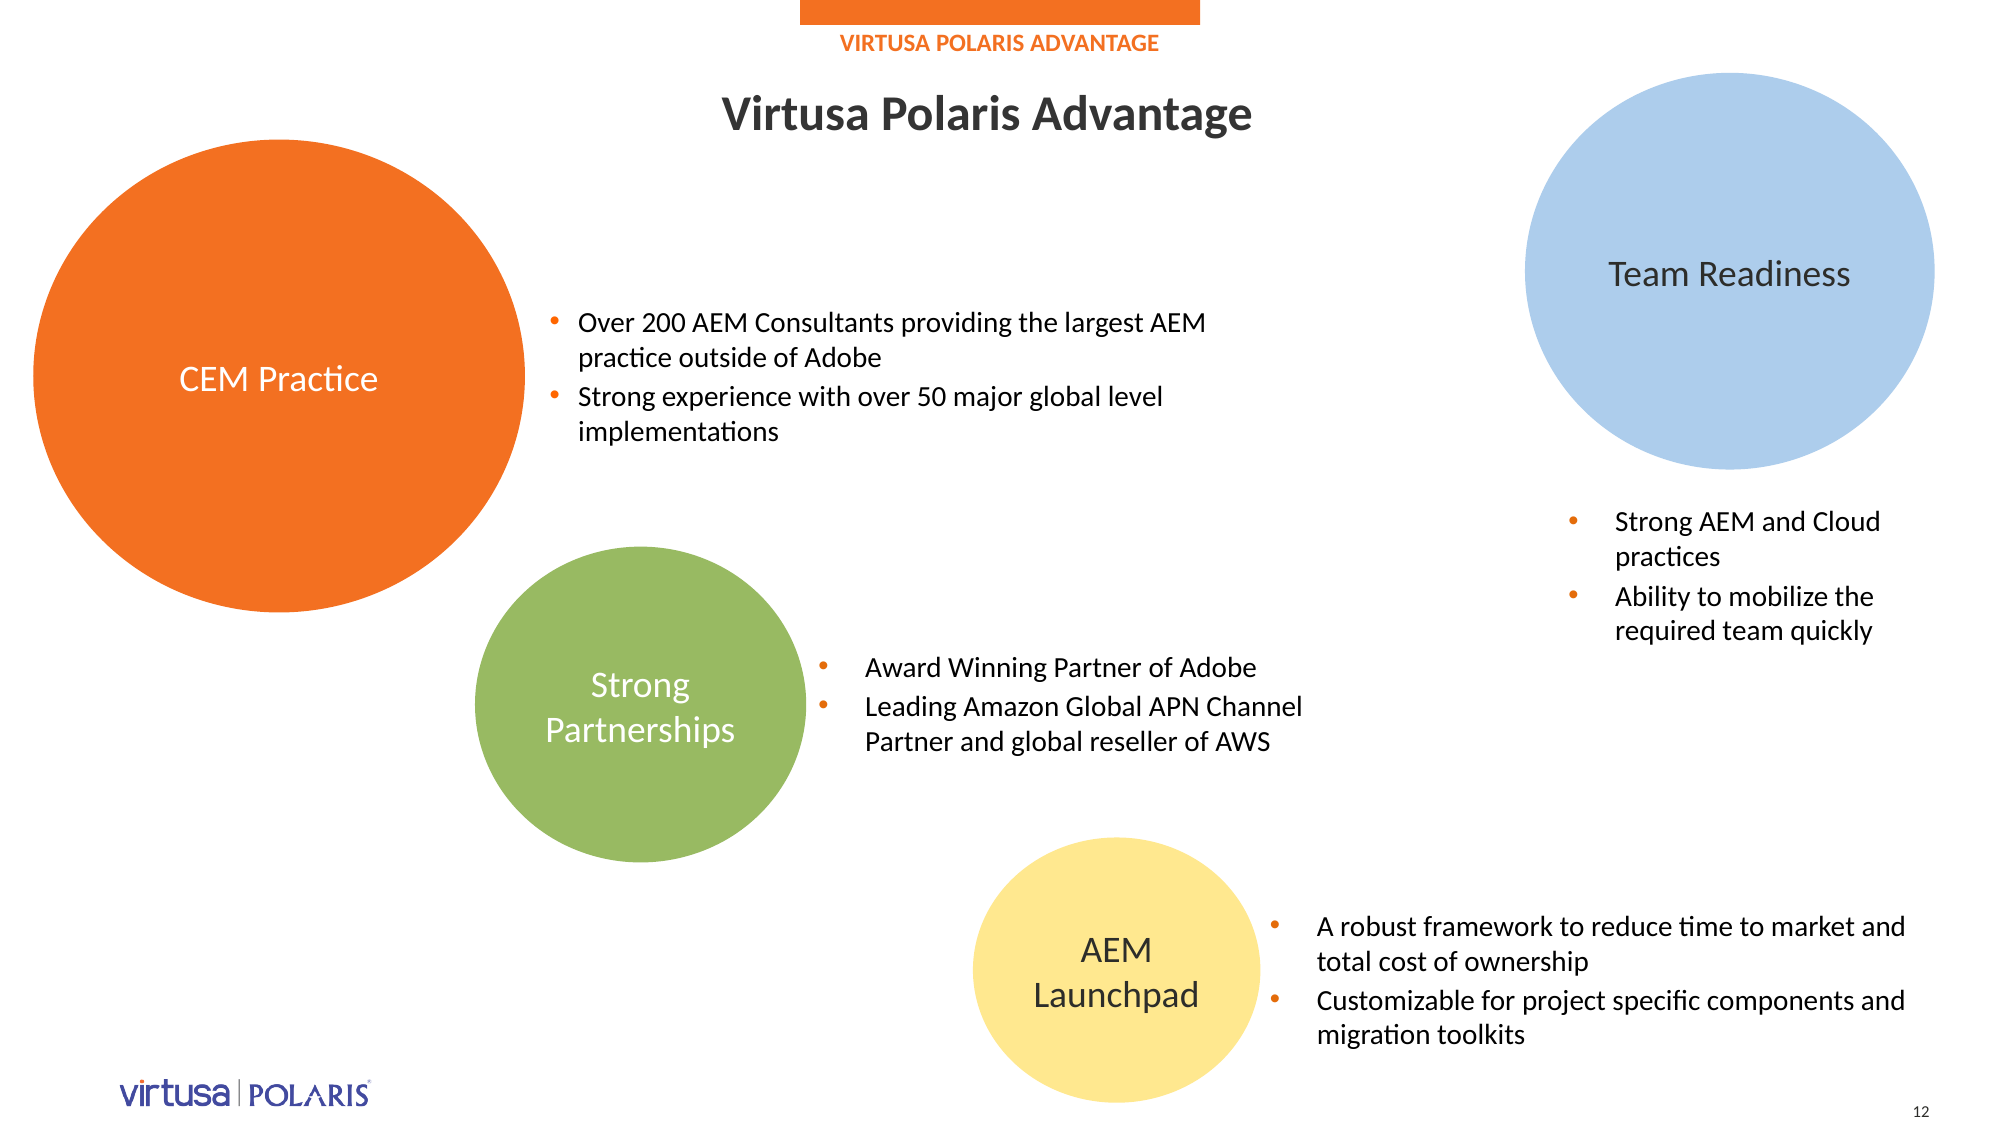

Virtusa Polaris advantage
Team Readiness
CEM Practice
Over 200 AEM Consultants providing the largest AEM practice outside of Adobe
Strong experience with over 50 major global level implementations
Strong AEM and Cloud practices
Ability to mobilize the required team quickly
Strong Partnerships
Award Winning Partner of Adobe
Leading Amazon Global APN Channel Partner and global reseller of AWS
AEM
Launchpad
A robust framework to reduce time to market and total cost of ownership
Customizable for project specific components and migration toolkits
Virtusa Polaris Advantage